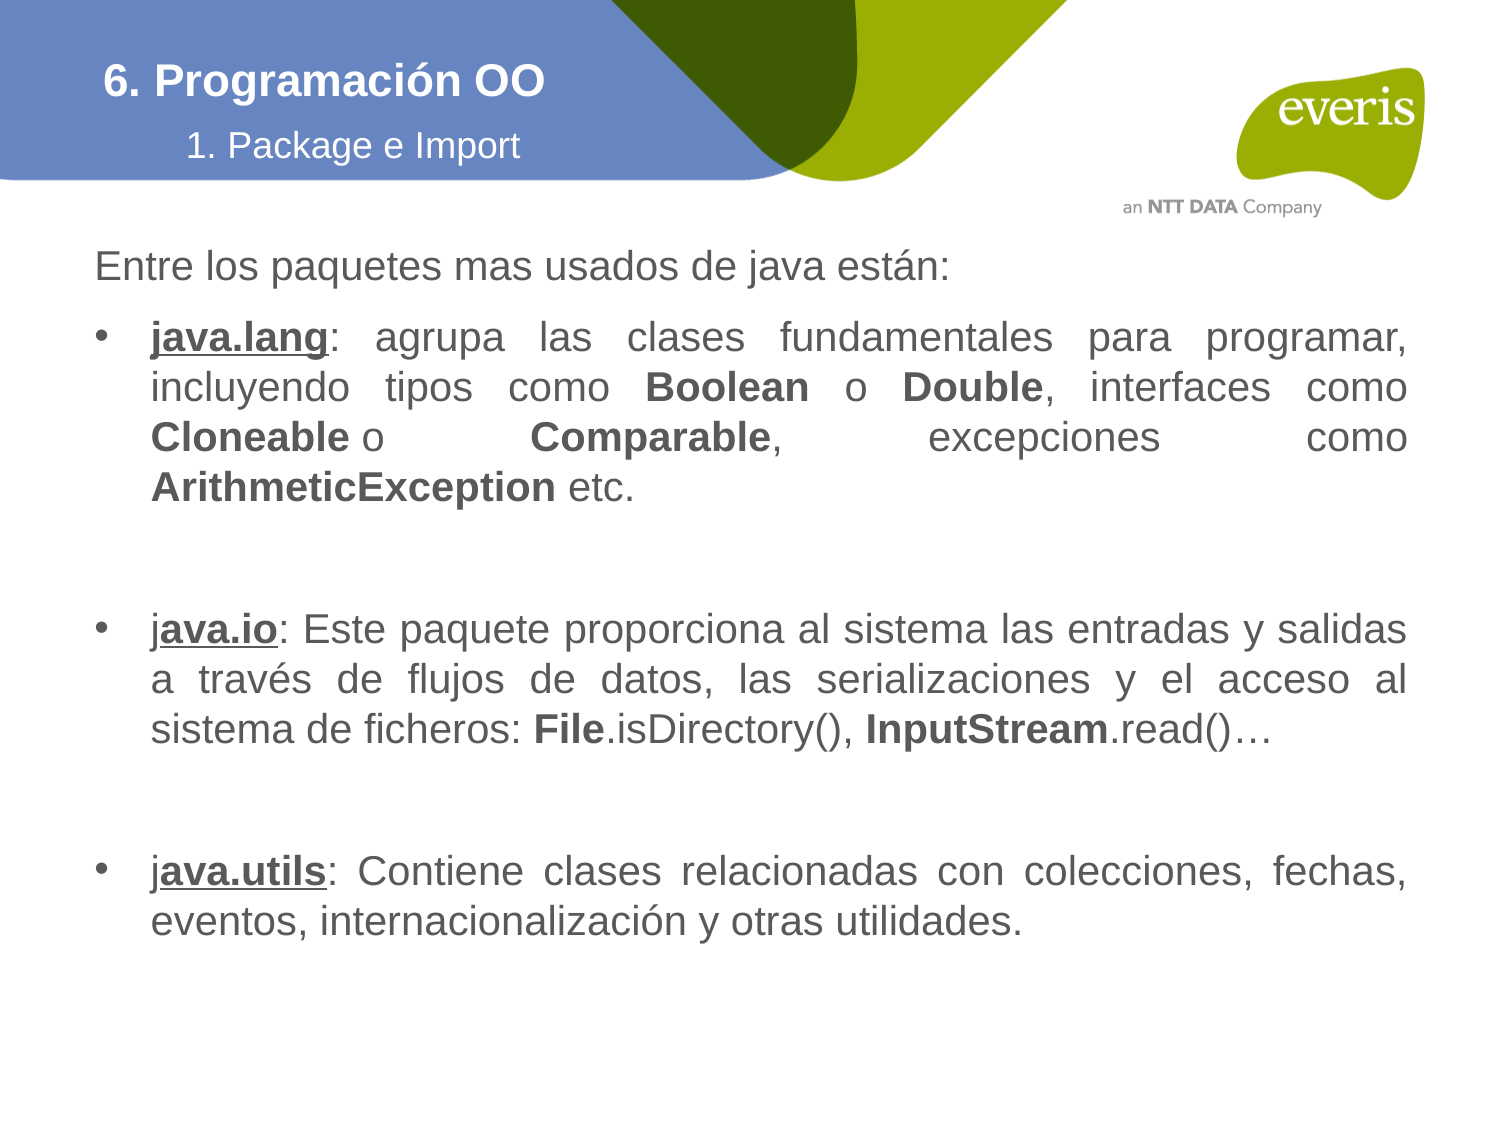

6. Programación OO

1. Package e Import
Entre los paquetes mas usados de java están:
java.lang: agrupa las clases fundamentales para programar, incluyendo tipos como Boolean o Double, interfaces como Cloneable o Comparable, excepciones como ArithmeticException etc.

java.io: Este paquete proporciona al sistema las entradas y salidas a través de flujos de datos, las serializaciones y el acceso al sistema de ficheros: File.isDirectory(), InputStream.read()…

java.utils: Contiene clases relacionadas con colecciones, fechas, eventos, internacionalización y otras utilidades.